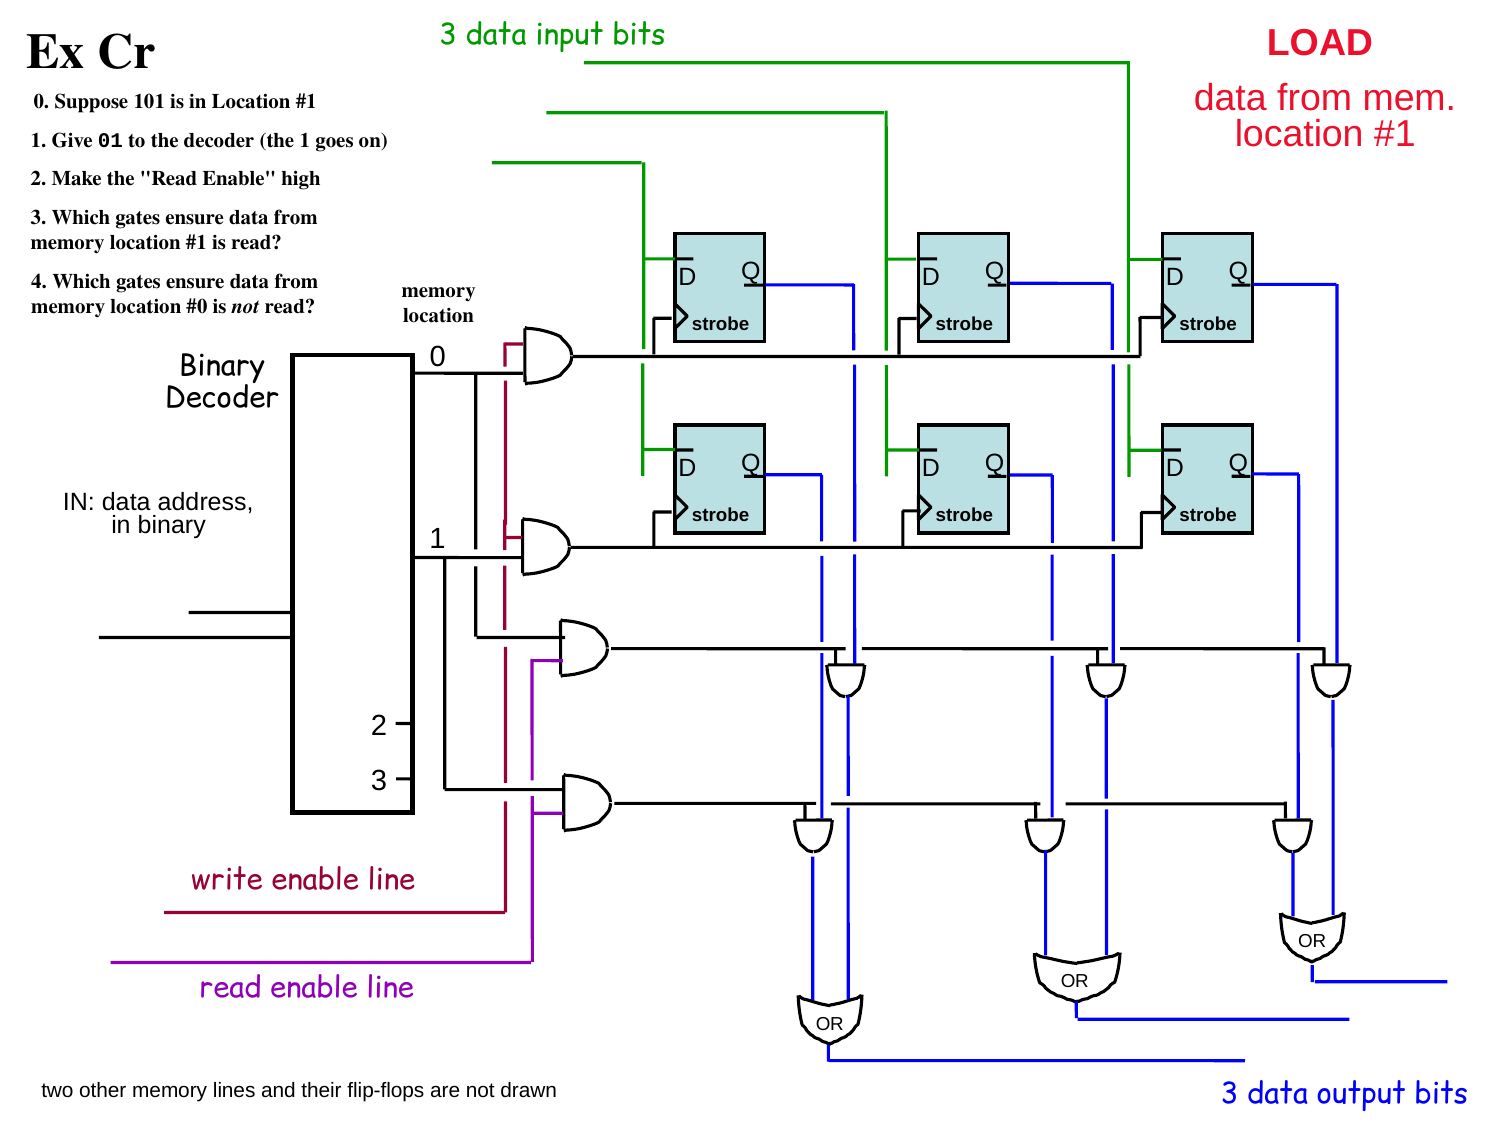

3 data input bits
Ex Cr
LOAD
data from mem. location #1

0. Suppose 101 is in Location #1

1. Give 01 to the decoder (the 1 goes on)
2. Make the "Read Enable" high

3. Which gates ensure data from memory location #1 is read?

Q
D

strobe

Q
D

strobe

Q
D

strobe

4. Which gates ensure data from memory location #0 is not read?
memory location

0

Binary Decoder

Q
D

strobe

Q
D

strobe

Q
D

strobe

IN: data address, in binary

1

2

3

write enable line

OR

read enable line
OR

OR

3 data output bits
two other memory lines and their flip-flops are not drawn